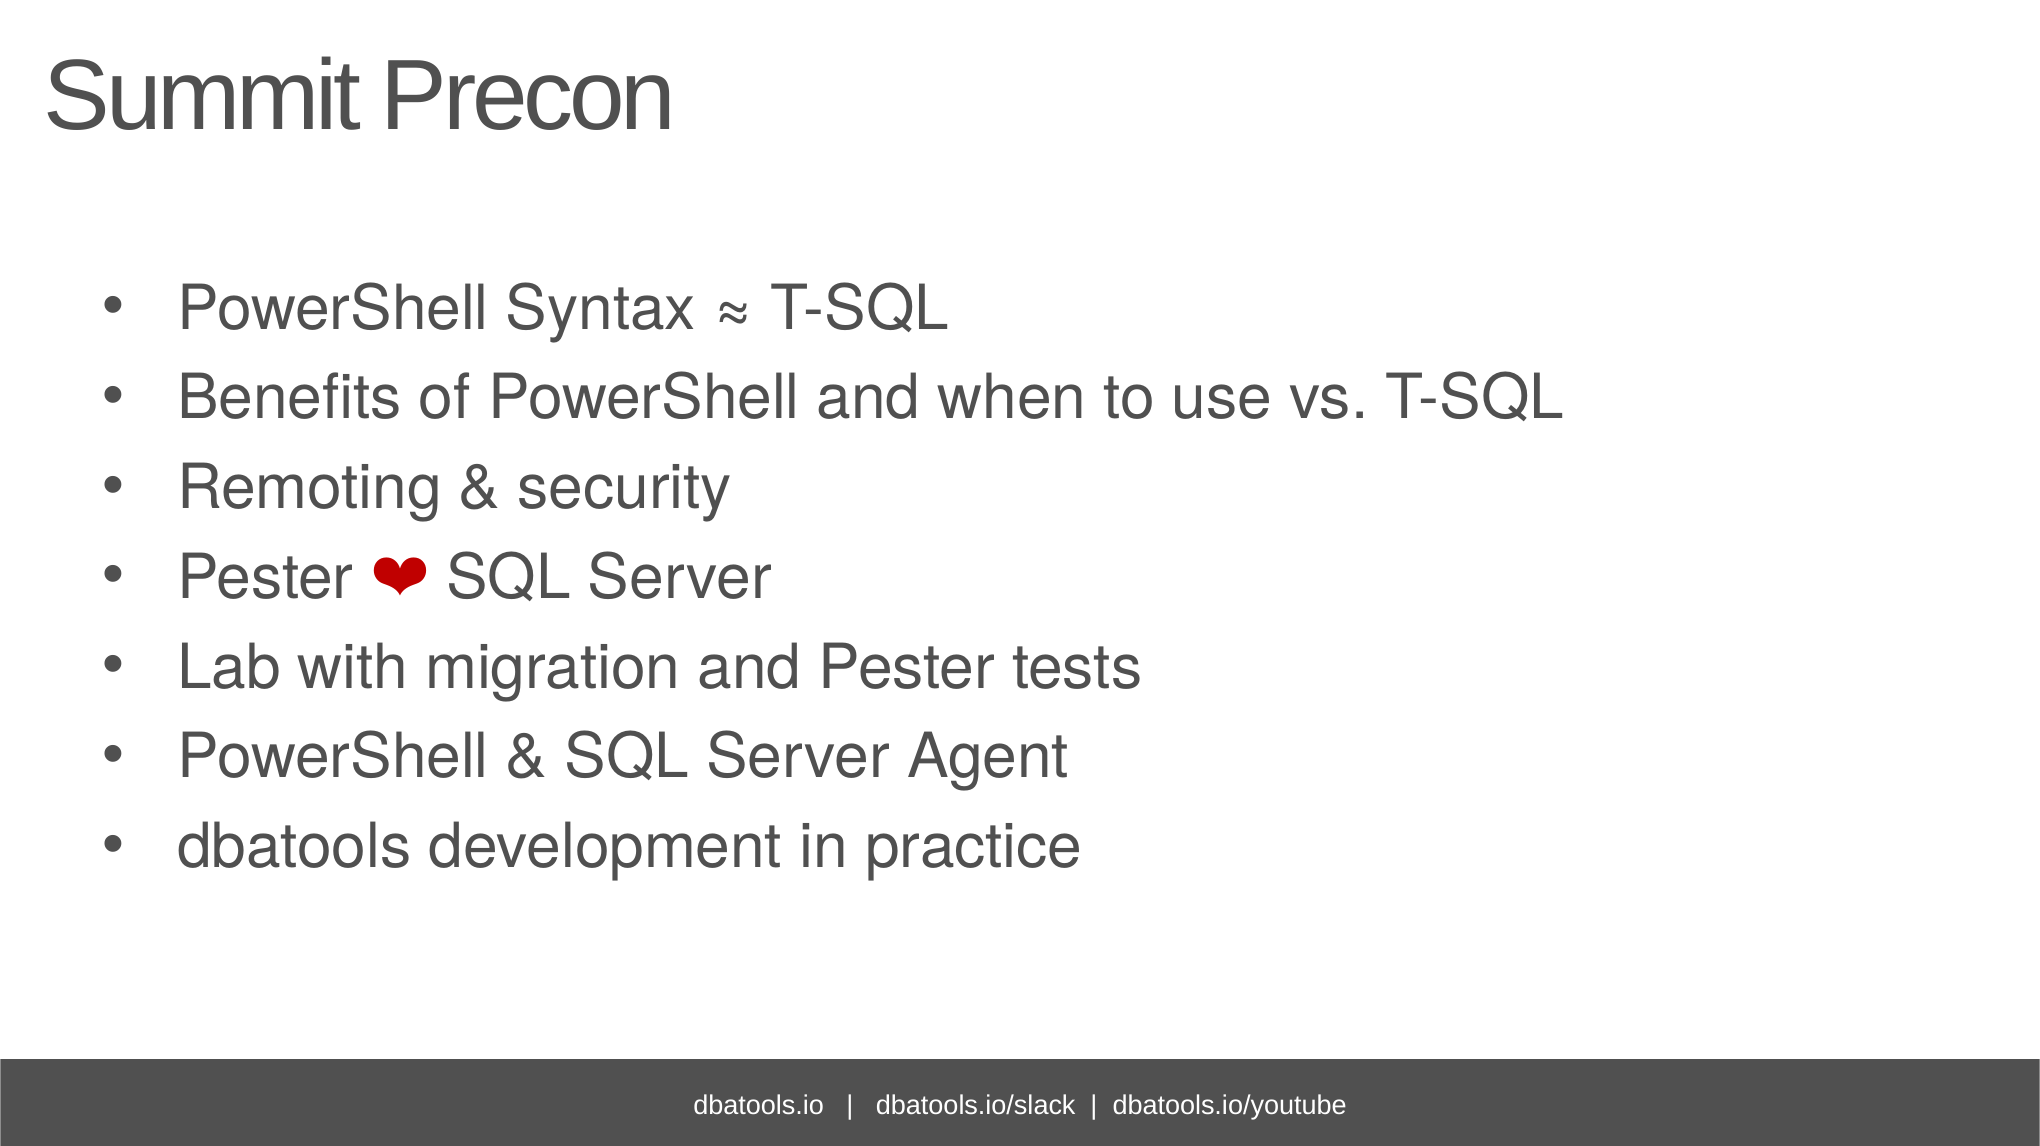

# Summit Precon
PowerShell Syntax ≈ T-SQL
Benefits of PowerShell and when to use vs. T-SQL
Remoting & security
Pester ❤️ SQL Server
Lab with migration and Pester tests
PowerShell & SQL Server Agent
dbatools development in practice

dbatools.io   |   dbatools.io/slack  |  dbatools.io/youtube